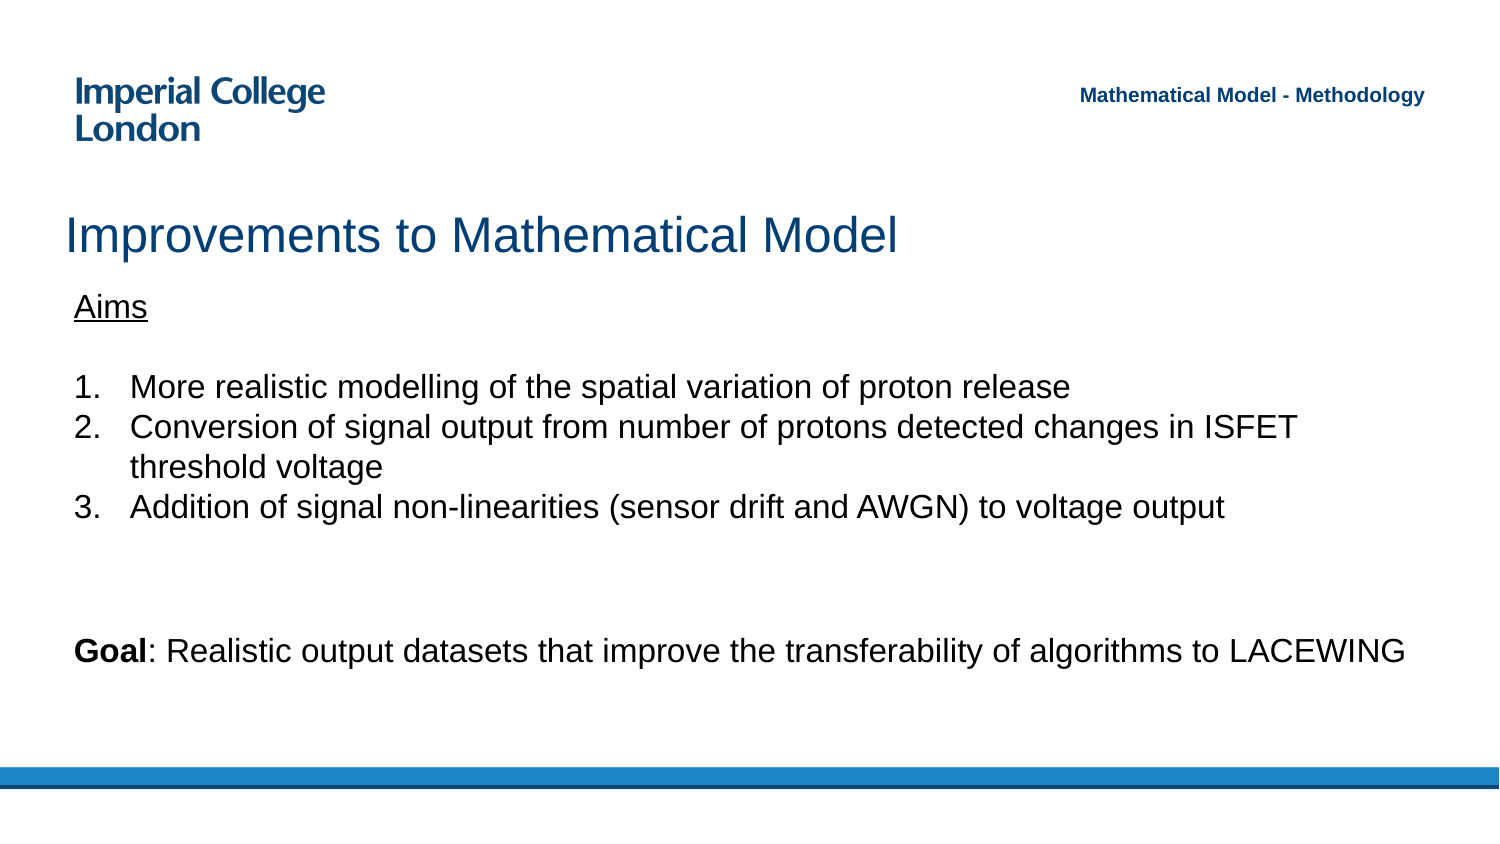

Mathematical Model - Methodology
# Improvements to Mathematical Model
Aims

More realistic modelling of the spatial variation of proton release
Conversion of signal output from number of protons detected changes in ISFET threshold voltage
Addition of signal non-linearities (sensor drift and AWGN) to voltage output
Goal: Realistic output datasets that improve the transferability of algorithms to LACEWING